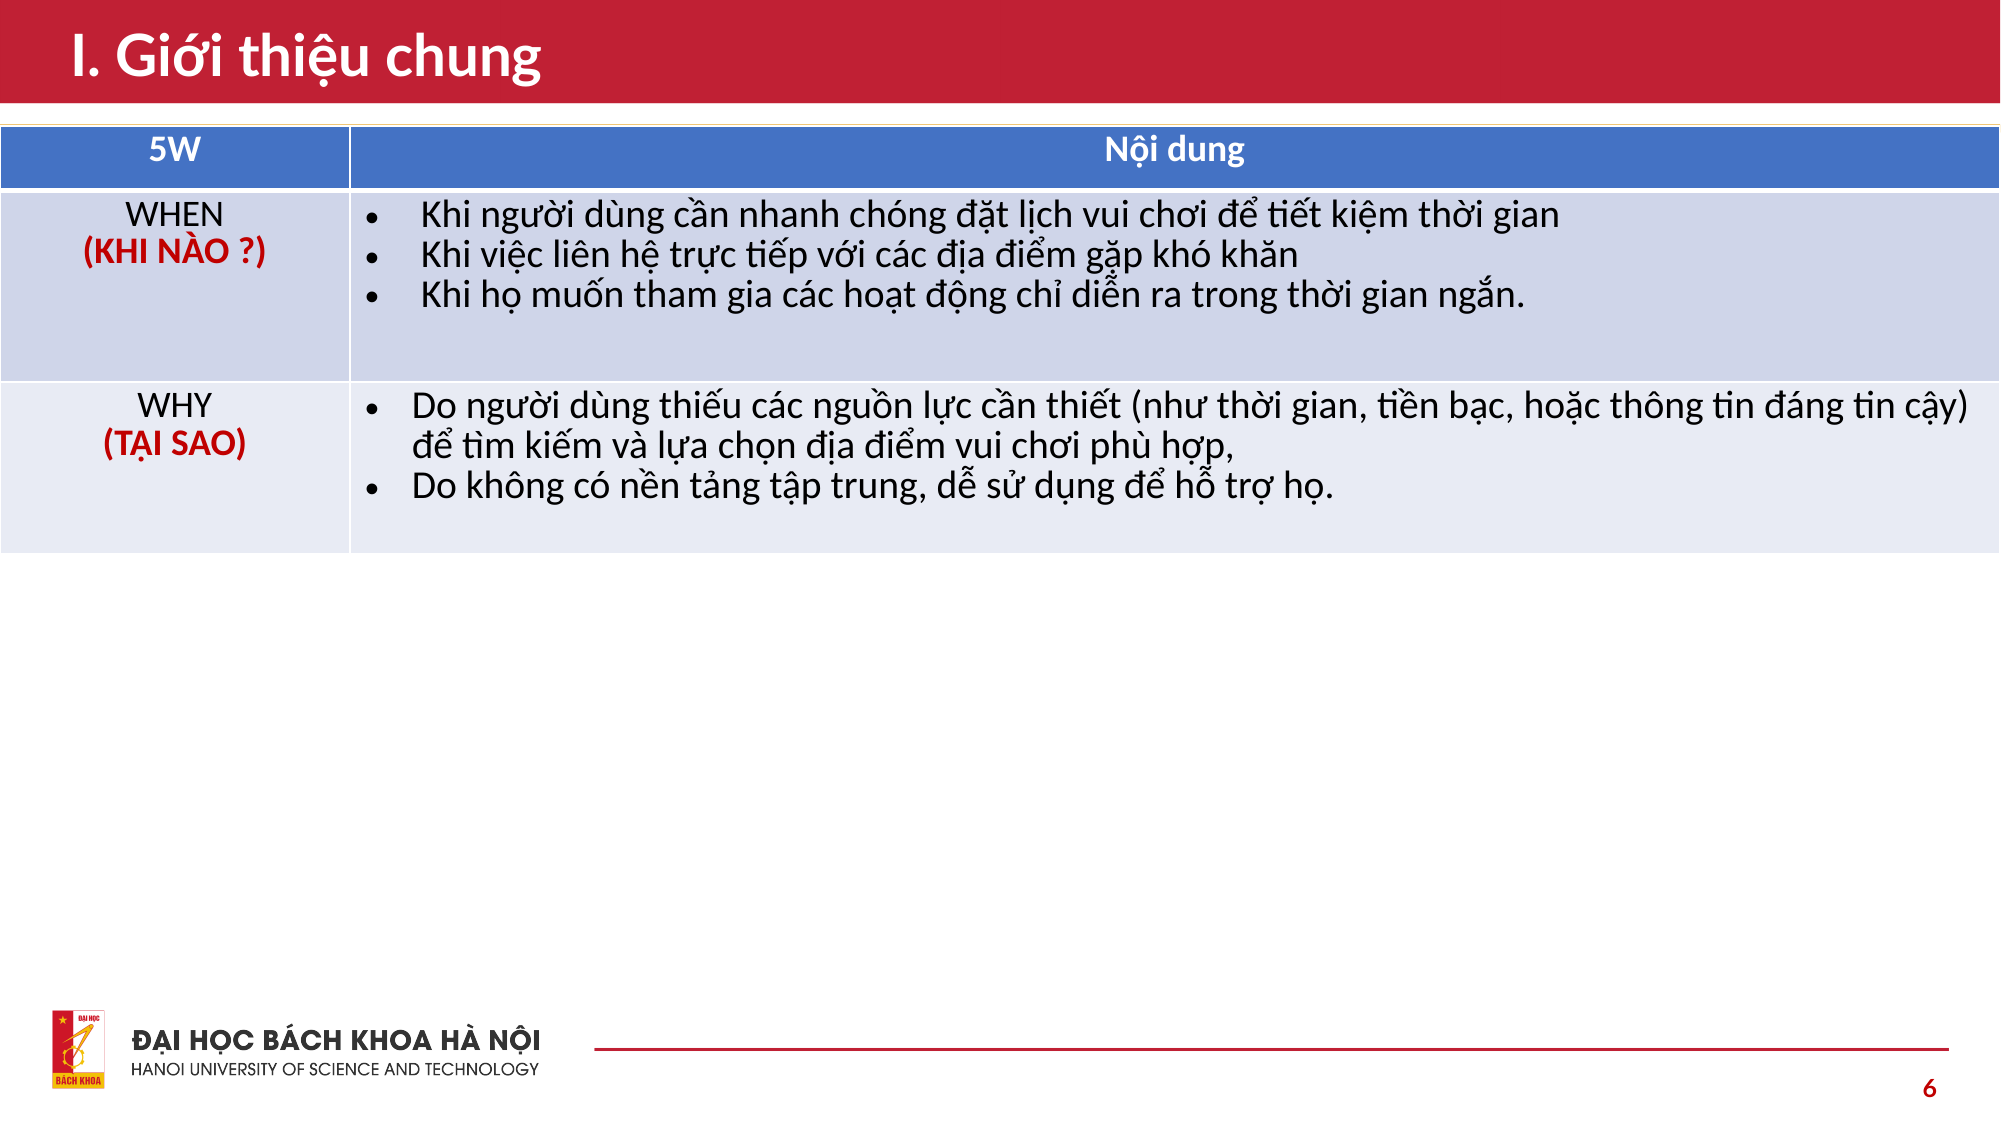

# I. Giới thiệu chung
| 5W | Nội dung |
| --- | --- |
| WHEN (KHI NÀO ?) | Khi người dùng cần nhanh chóng đặt lịch vui chơi để tiết kiệm thời gian Khi việc liên hệ trực tiếp với các địa điểm gặp khó khăn Khi họ muốn tham gia các hoạt động chỉ diễn ra trong thời gian ngắn. |
| WHY (TẠI SAO) | Do người dùng thiếu các nguồn lực cần thiết (như thời gian, tiền bạc, hoặc thông tin đáng tin cậy) để tìm kiếm và lựa chọn địa điểm vui chơi phù hợp, Do không có nền tảng tập trung, dễ sử dụng để hỗ trợ họ. |
6